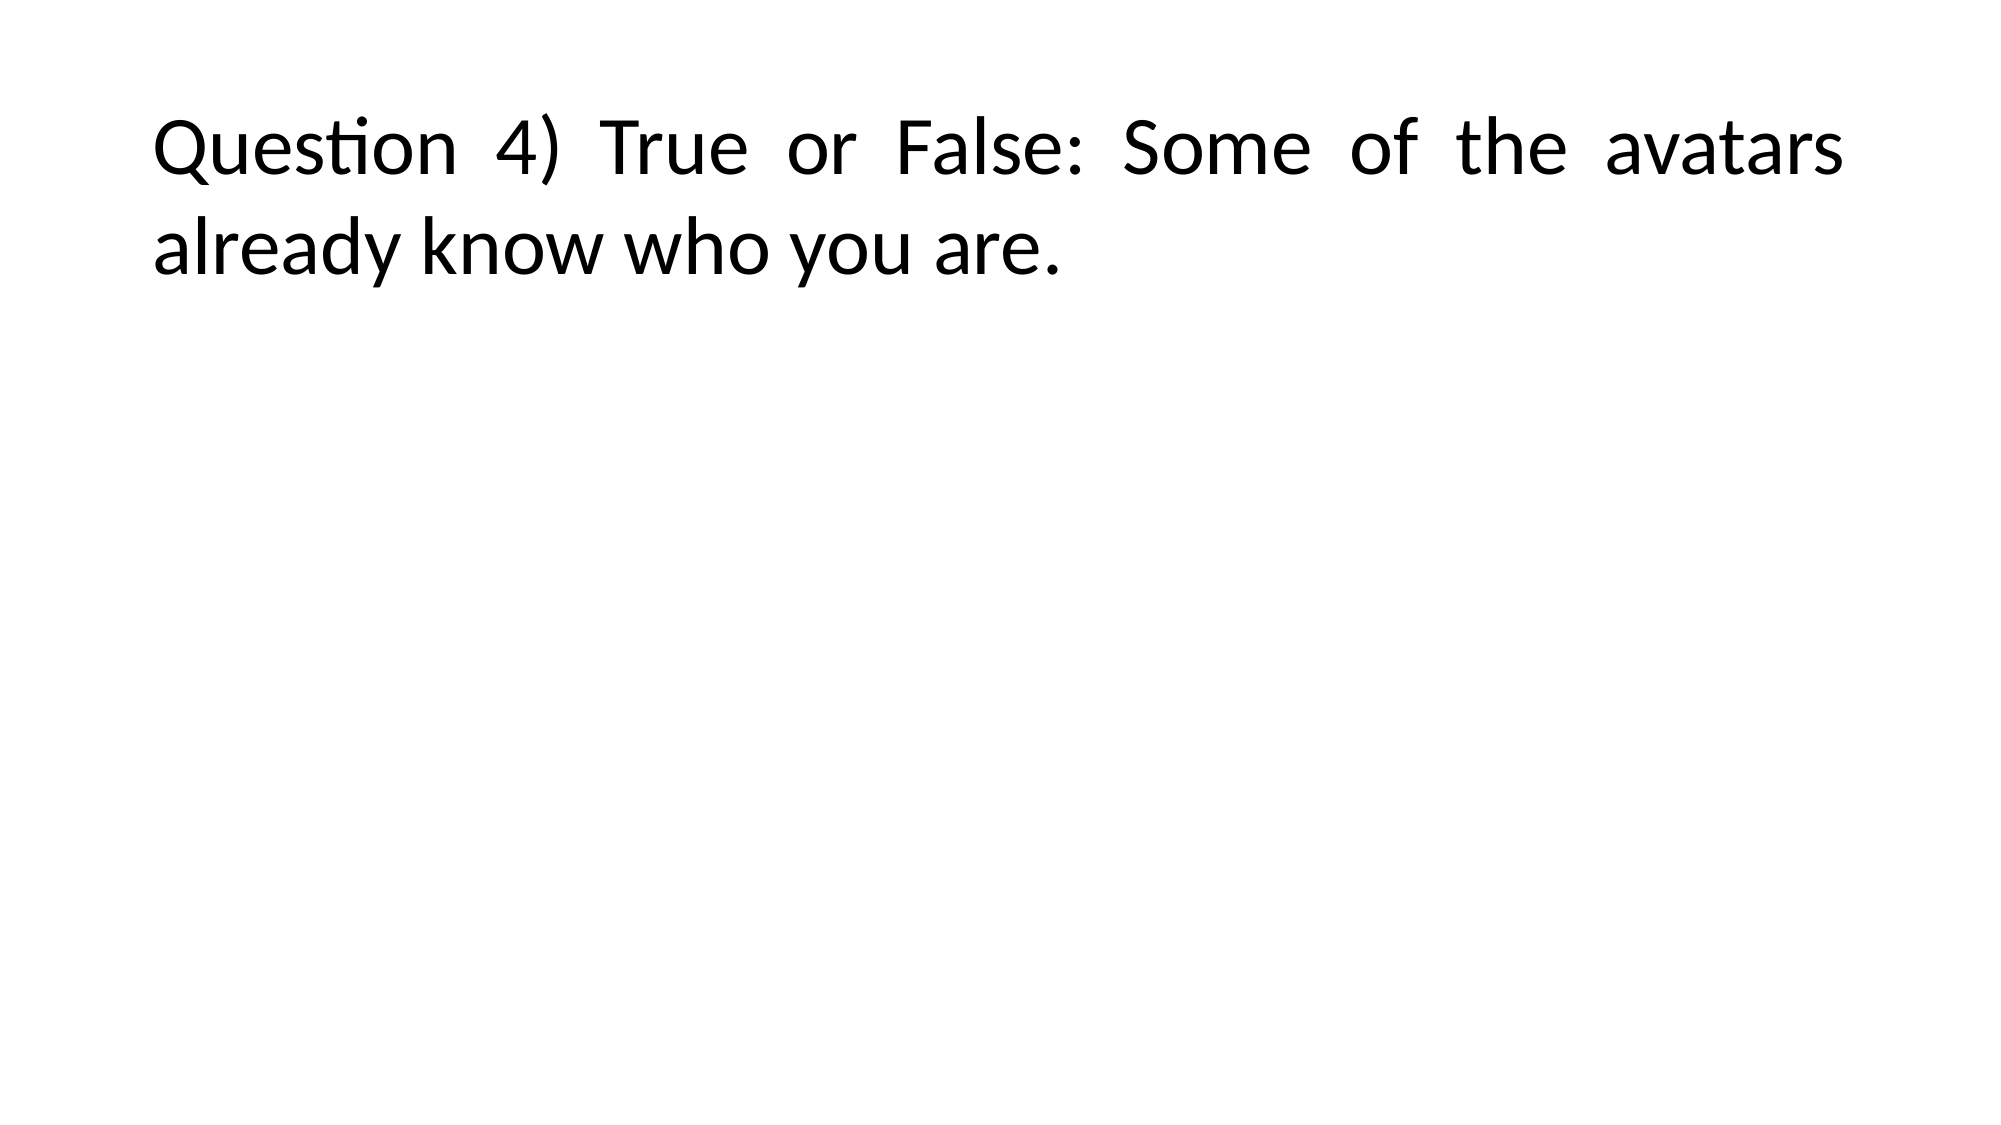

Question 4) True or False: Some of the avatars already know who you are.